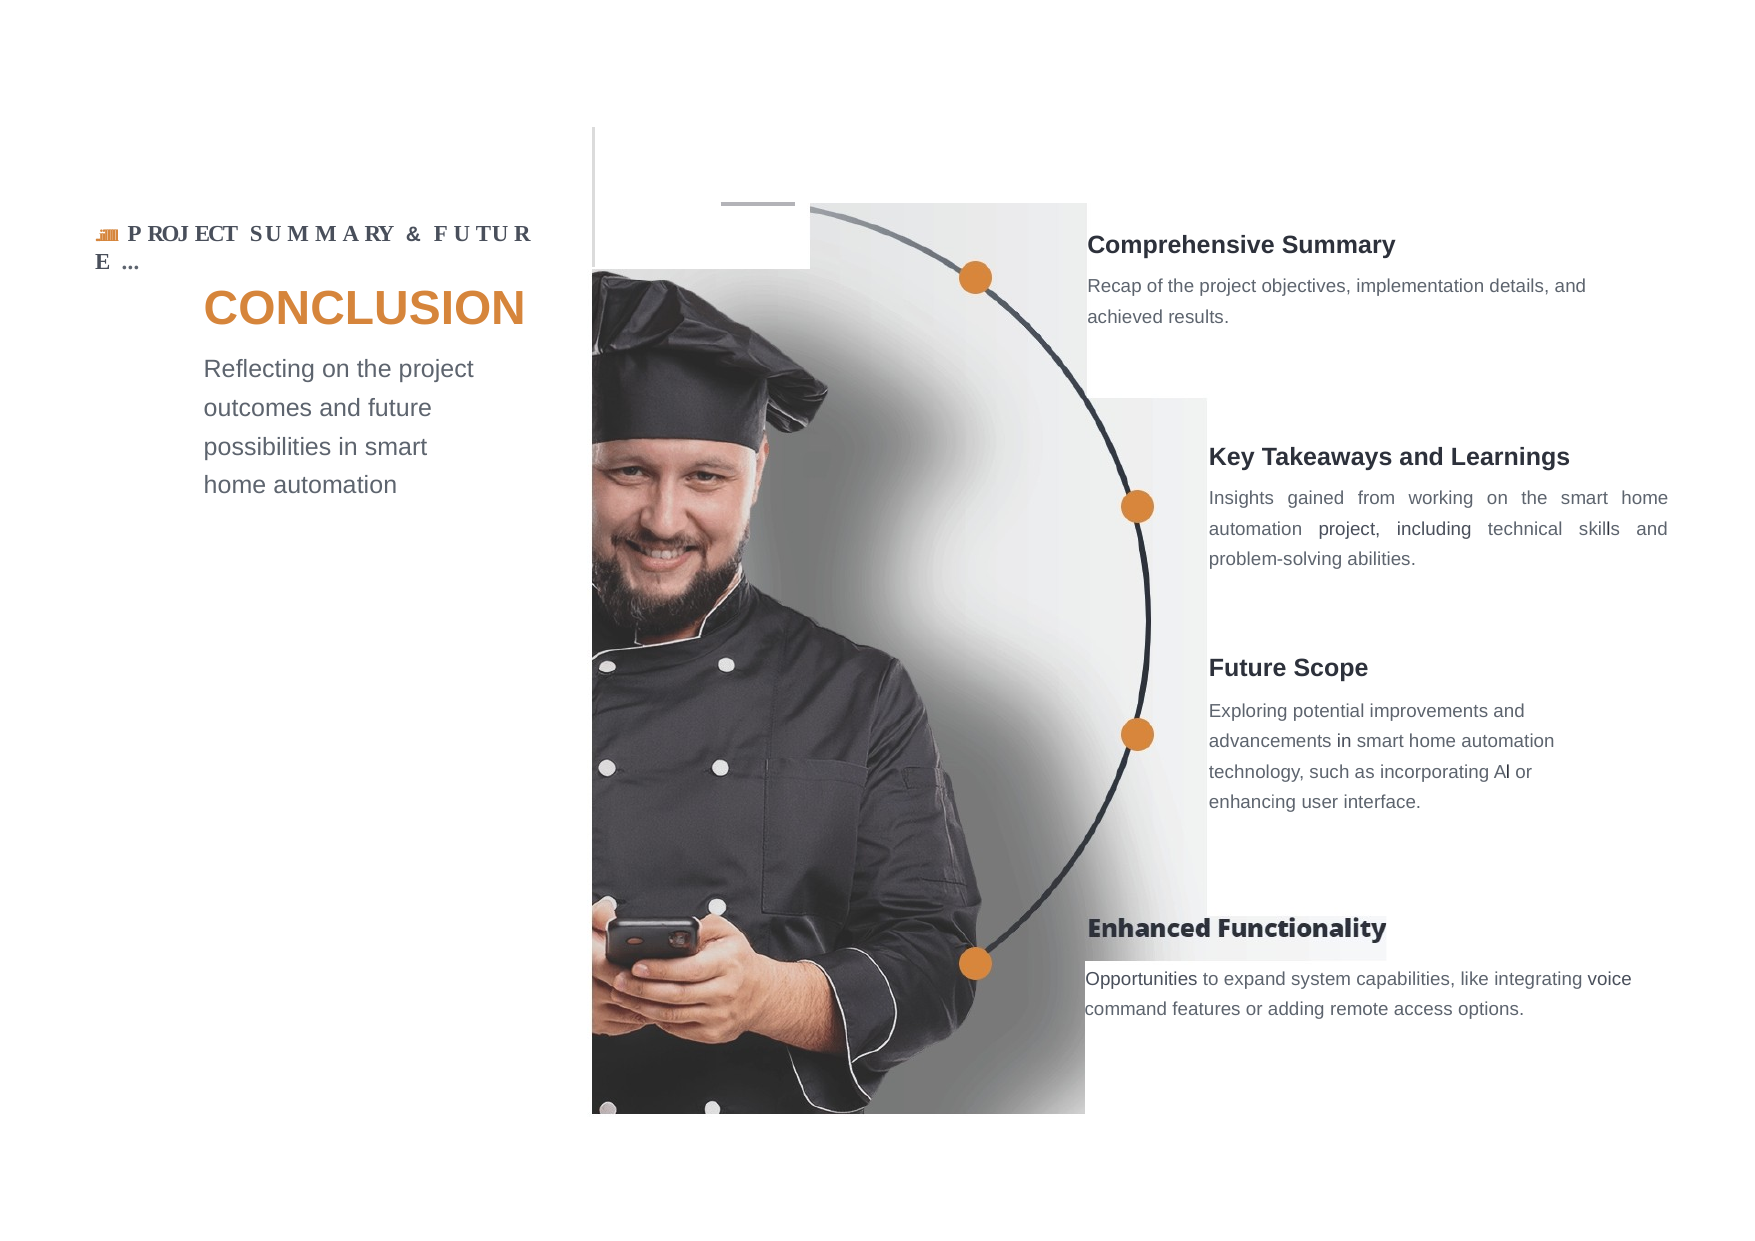

..iilllll   P ROJ ECT  SU M M A RY  &  F U TU R E  ...
Comprehensive Summary
Recap of the project objectives, implementation details, and achieved results.
CONCLUSION
Reflecting on the project outcomes and future possibilities in smart
home automation
Key Takeaways and Learnings
Insights gained from working on the smart home automation project, including technical skills and problem-solving abilities.
Future Scope
Exploring potential improvements and advancements in smart home automation technology, such as incorporating Al or enhancing user interface.
Opportunities to expand system capabilities, like integrating voice command features or adding remote access options.